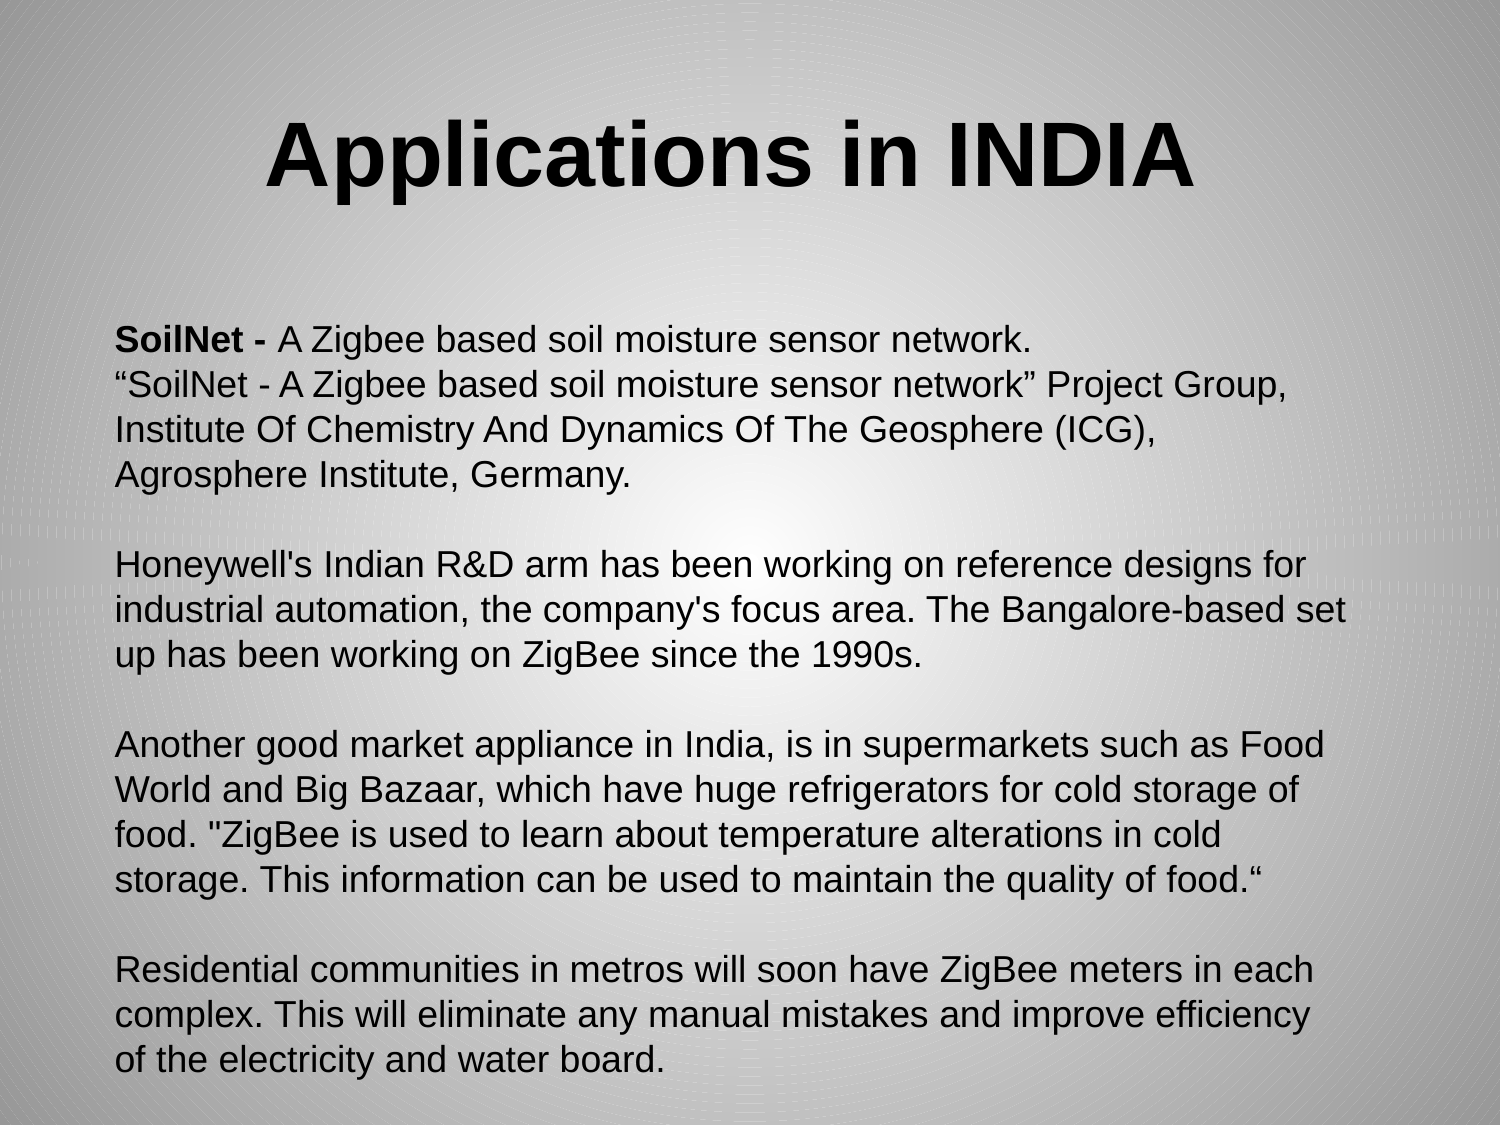

Applications in INDIA

SoilNet - A Zigbee based soil moisture sensor network.
“SoilNet - A Zigbee based soil moisture sensor network” Project Group, Institute Of Chemistry And Dynamics Of The Geosphere (ICG), Agrosphere Institute, Germany.

Honeywell's Indian R&D arm has been working on reference designs for industrial automation, the company's focus area. The Bangalore-based set up has been working on ZigBee since the 1990s.

Another good market appliance in India, is in supermarkets such as Food World and Big Bazaar, which have huge refrigerators for cold storage of food. "ZigBee is used to learn about temperature alterations in cold storage. This information can be used to maintain the quality of food.“

Residential communities in metros will soon have ZigBee meters in each complex. This will eliminate any manual mistakes and improve efficiency of the electricity and water board.